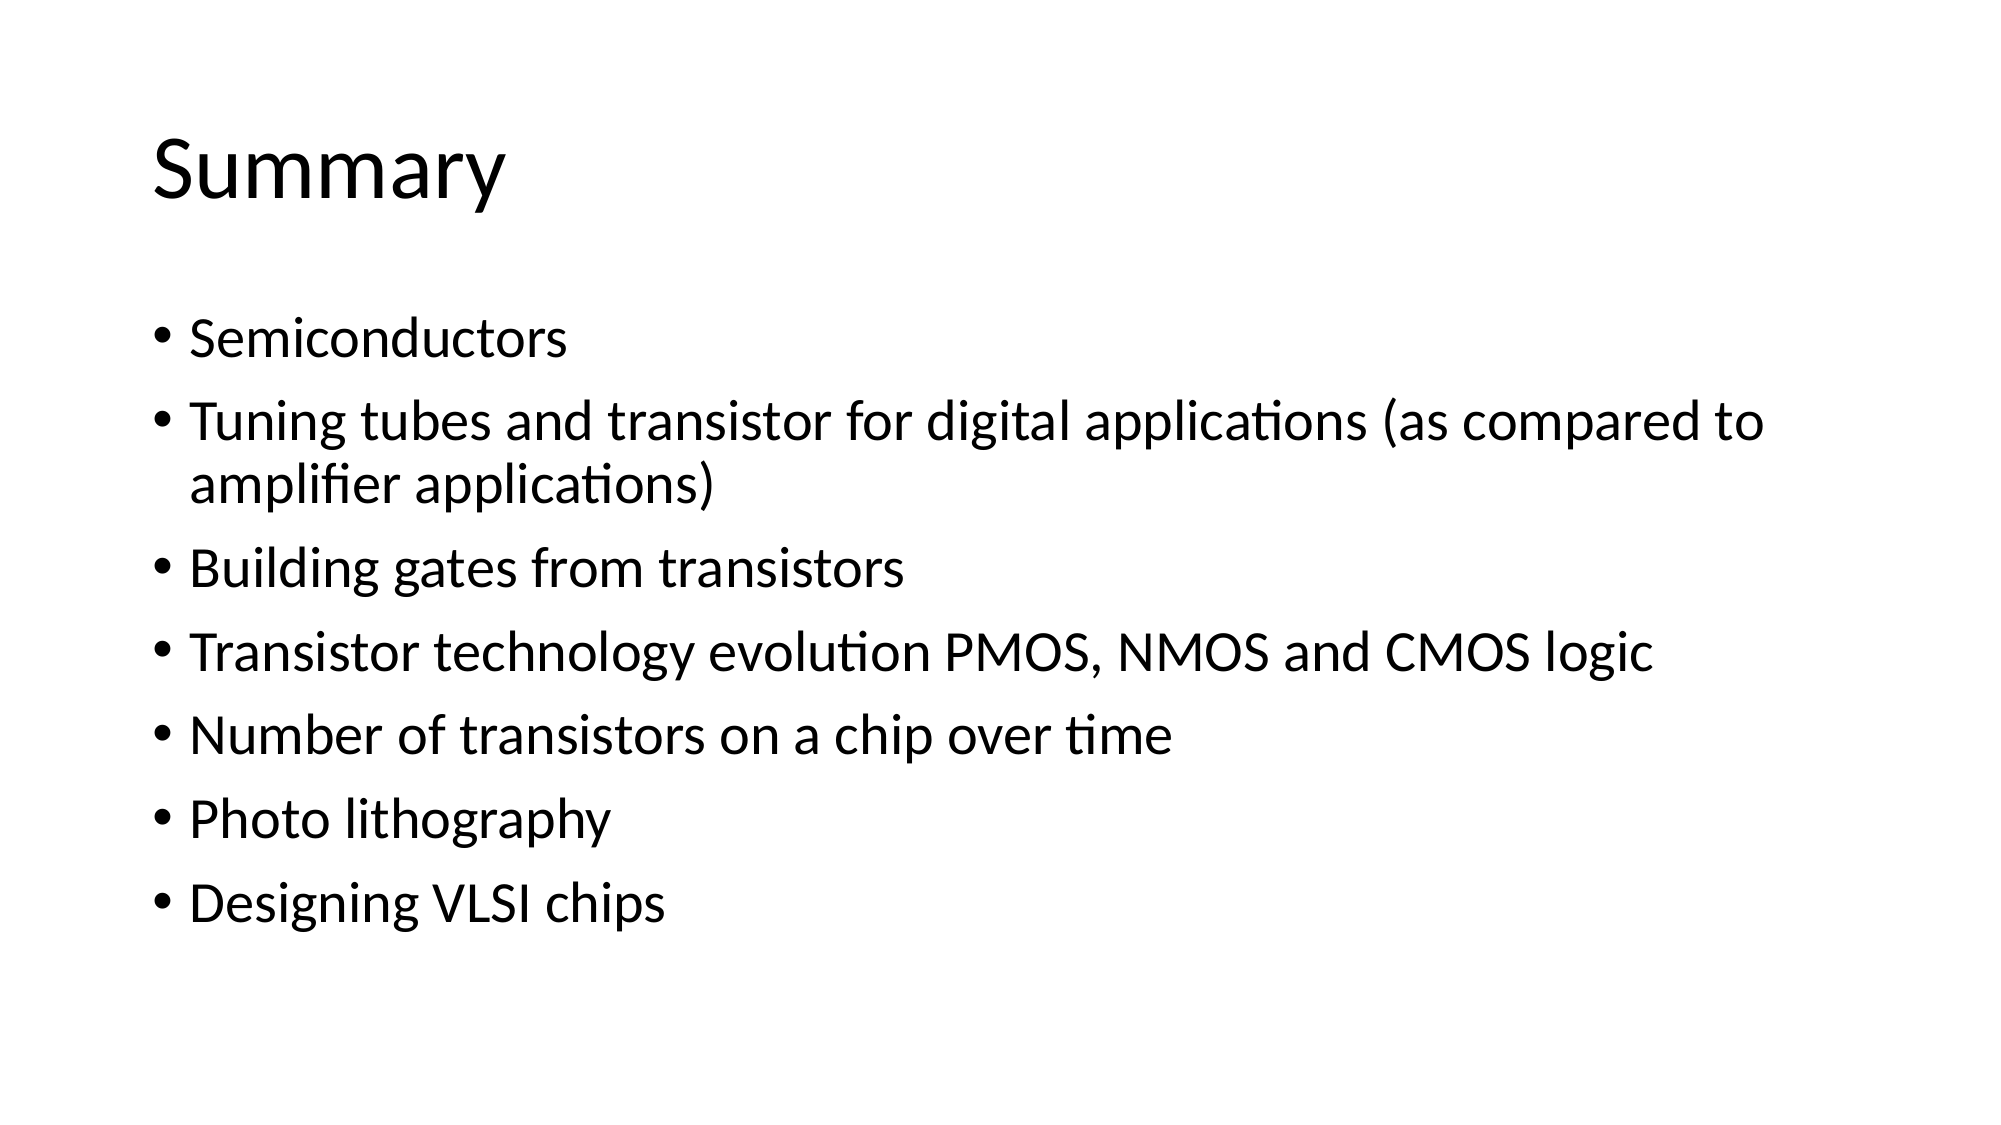

# Summary
Semiconductors
Tuning tubes and transistor for digital applications (as compared to amplifier applications)
Building gates from transistors
Transistor technology evolution PMOS, NMOS and CMOS logic
Number of transistors on a chip over time
Photo lithography
Designing VLSI chips